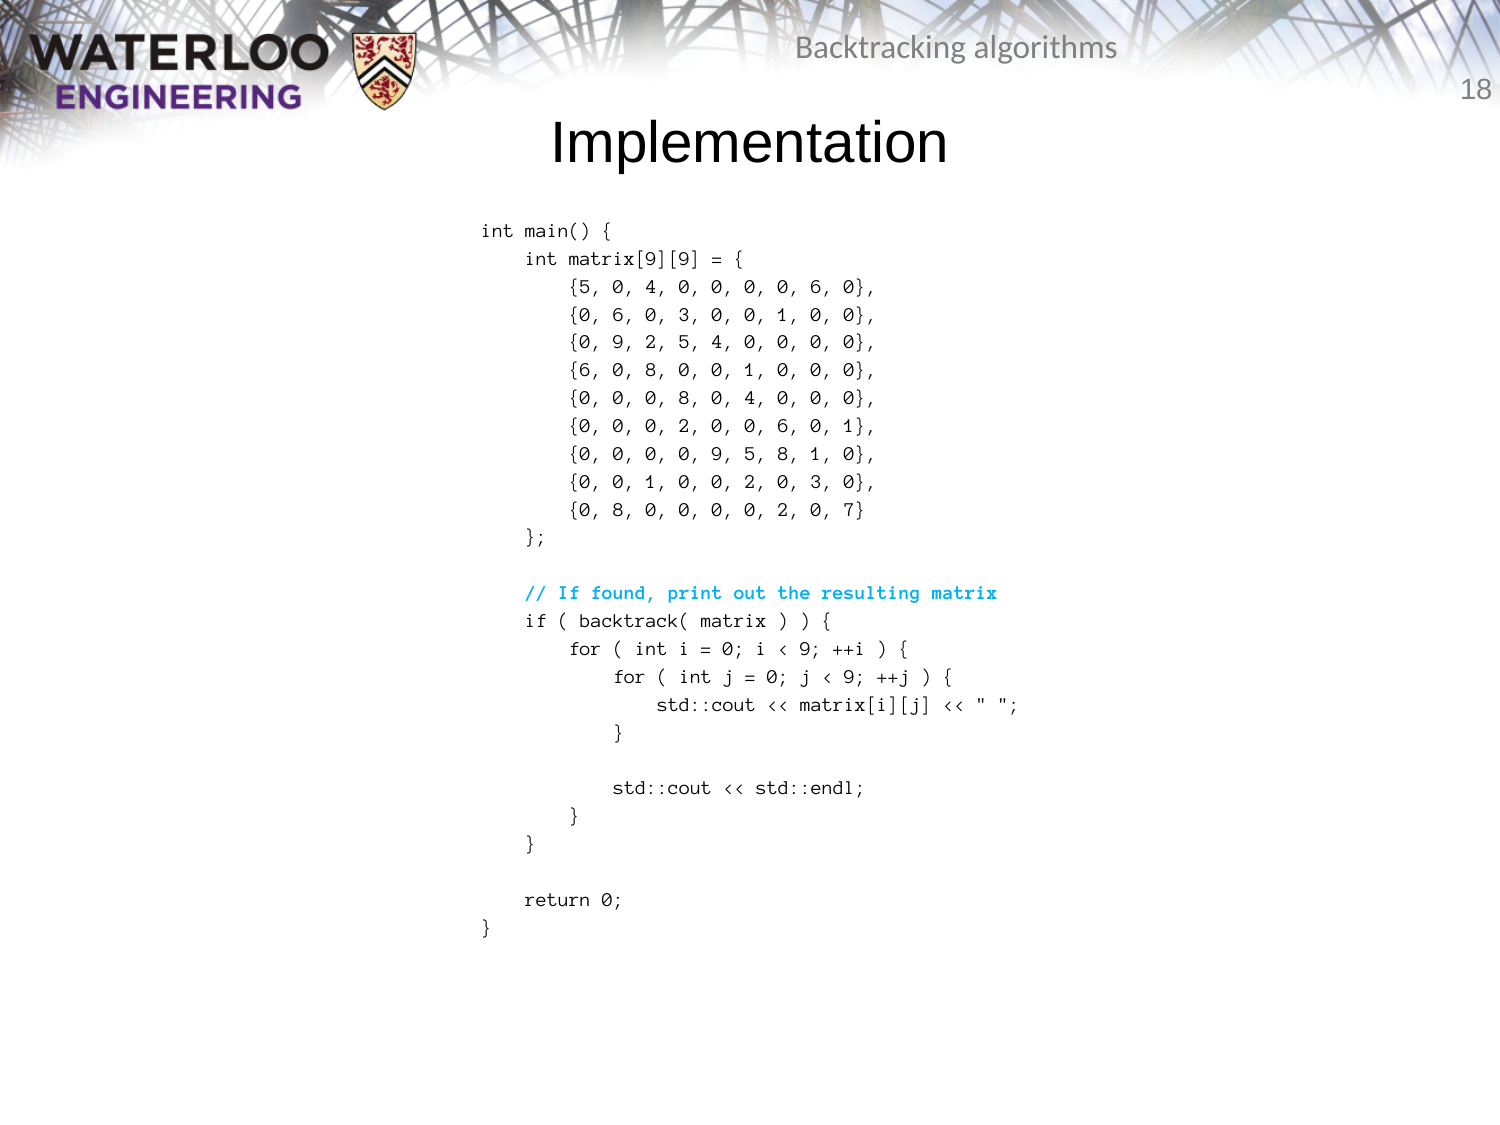

# Implementation
int main() {
    int matrix[9][9] = {
        {5, 0, 4, 0, 0, 0, 0, 6, 0},
        {0, 6, 0, 3, 0, 0, 1, 0, 0},
        {0, 9, 2, 5, 4, 0, 0, 0, 0},
        {6, 0, 8, 0, 0, 1, 0, 0, 0},
        {0, 0, 0, 8, 0, 4, 0, 0, 0},
        {0, 0, 0, 2, 0, 0, 6, 0, 1},
        {0, 0, 0, 0, 9, 5, 8, 1, 0},
        {0, 0, 1, 0, 0, 2, 0, 3, 0},
        {0, 8, 0, 0, 0, 0, 2, 0, 7}
    };

    // If found, print out the resulting matrix
    if ( backtrack( matrix ) ) {
        for ( int i = 0; i < 9; ++i ) {
            for ( int j = 0; j < 9; ++j ) {
                std::cout << matrix[i][j] << " ";
            }

            std::cout << std::endl;
        }
    }

    return 0;
}